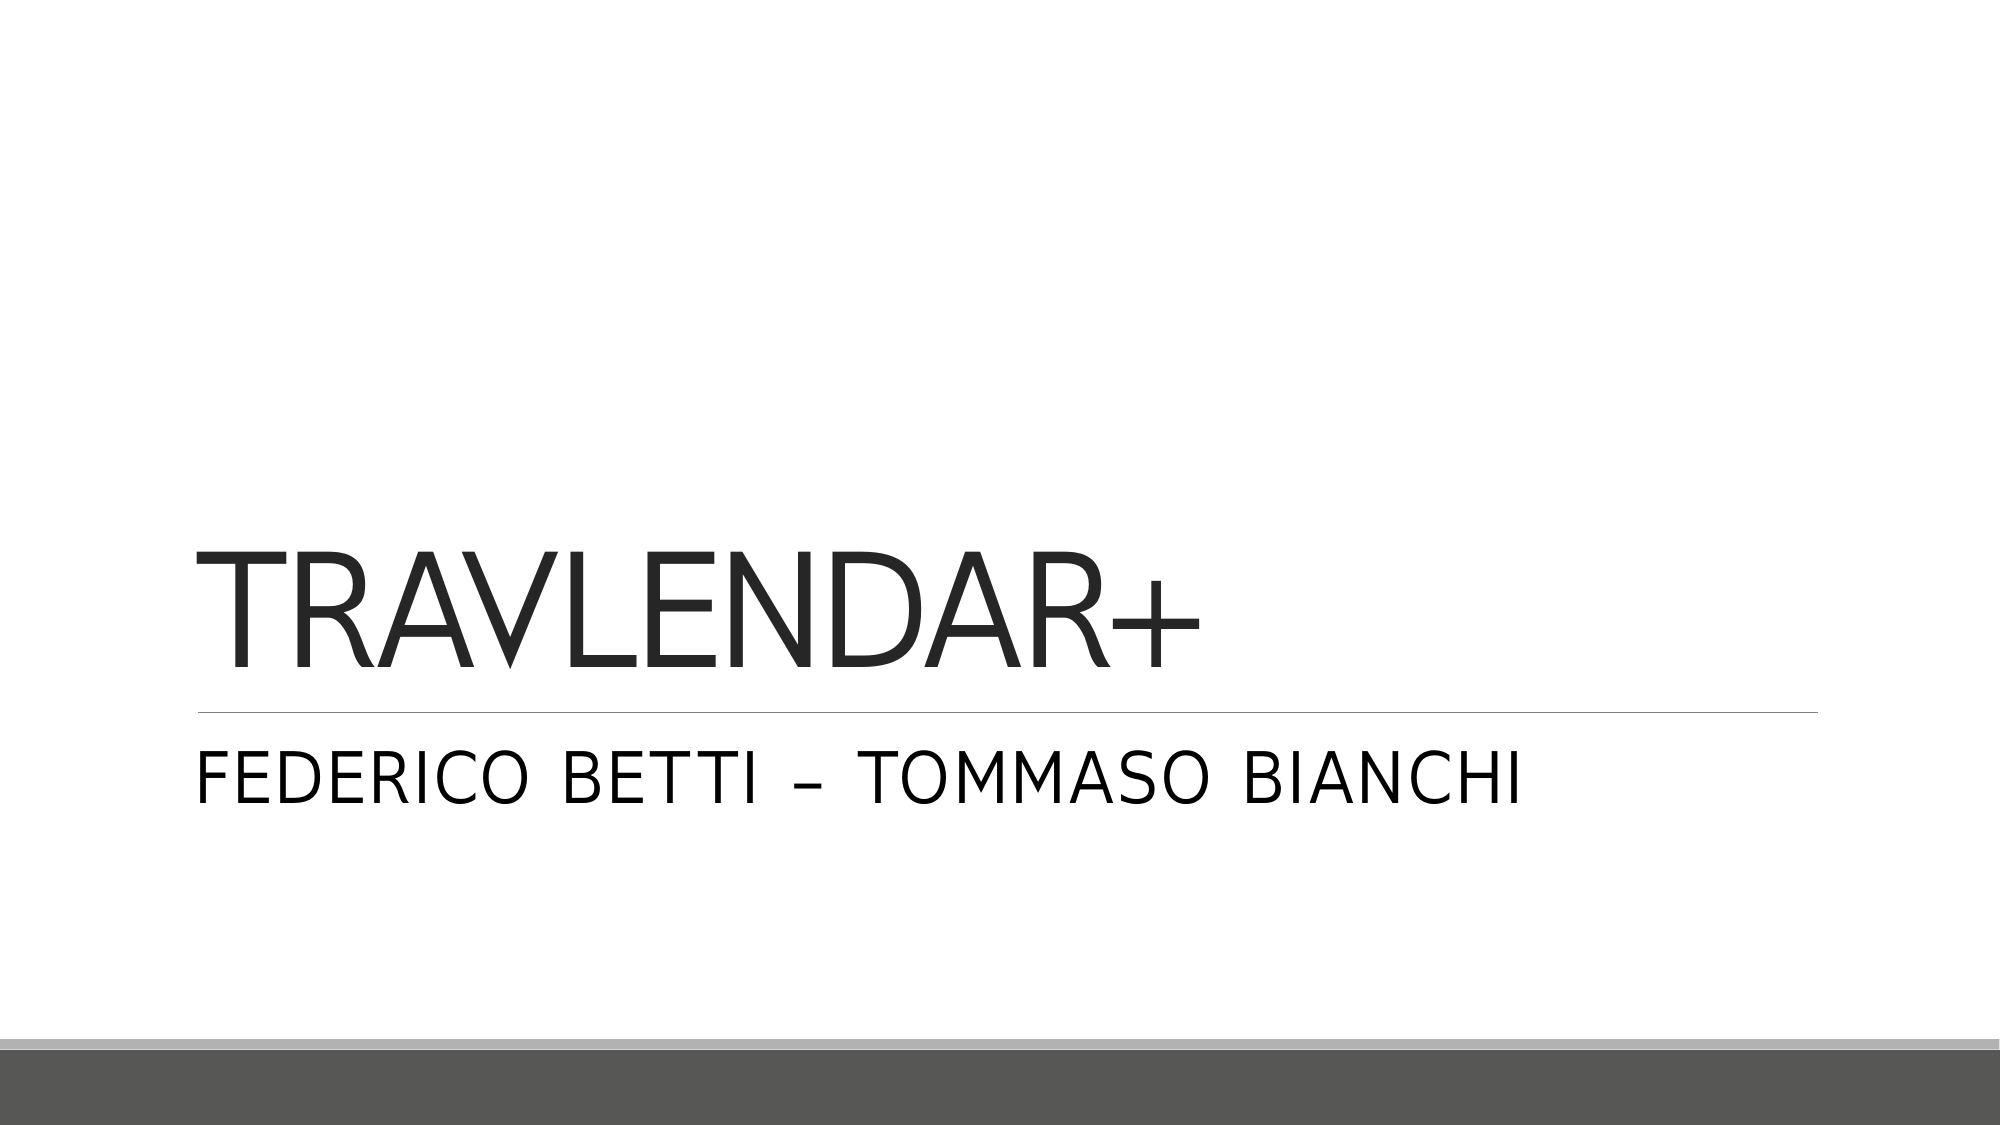

# TRAVLENDAR+
Federico Betti – Tommaso Bianchi